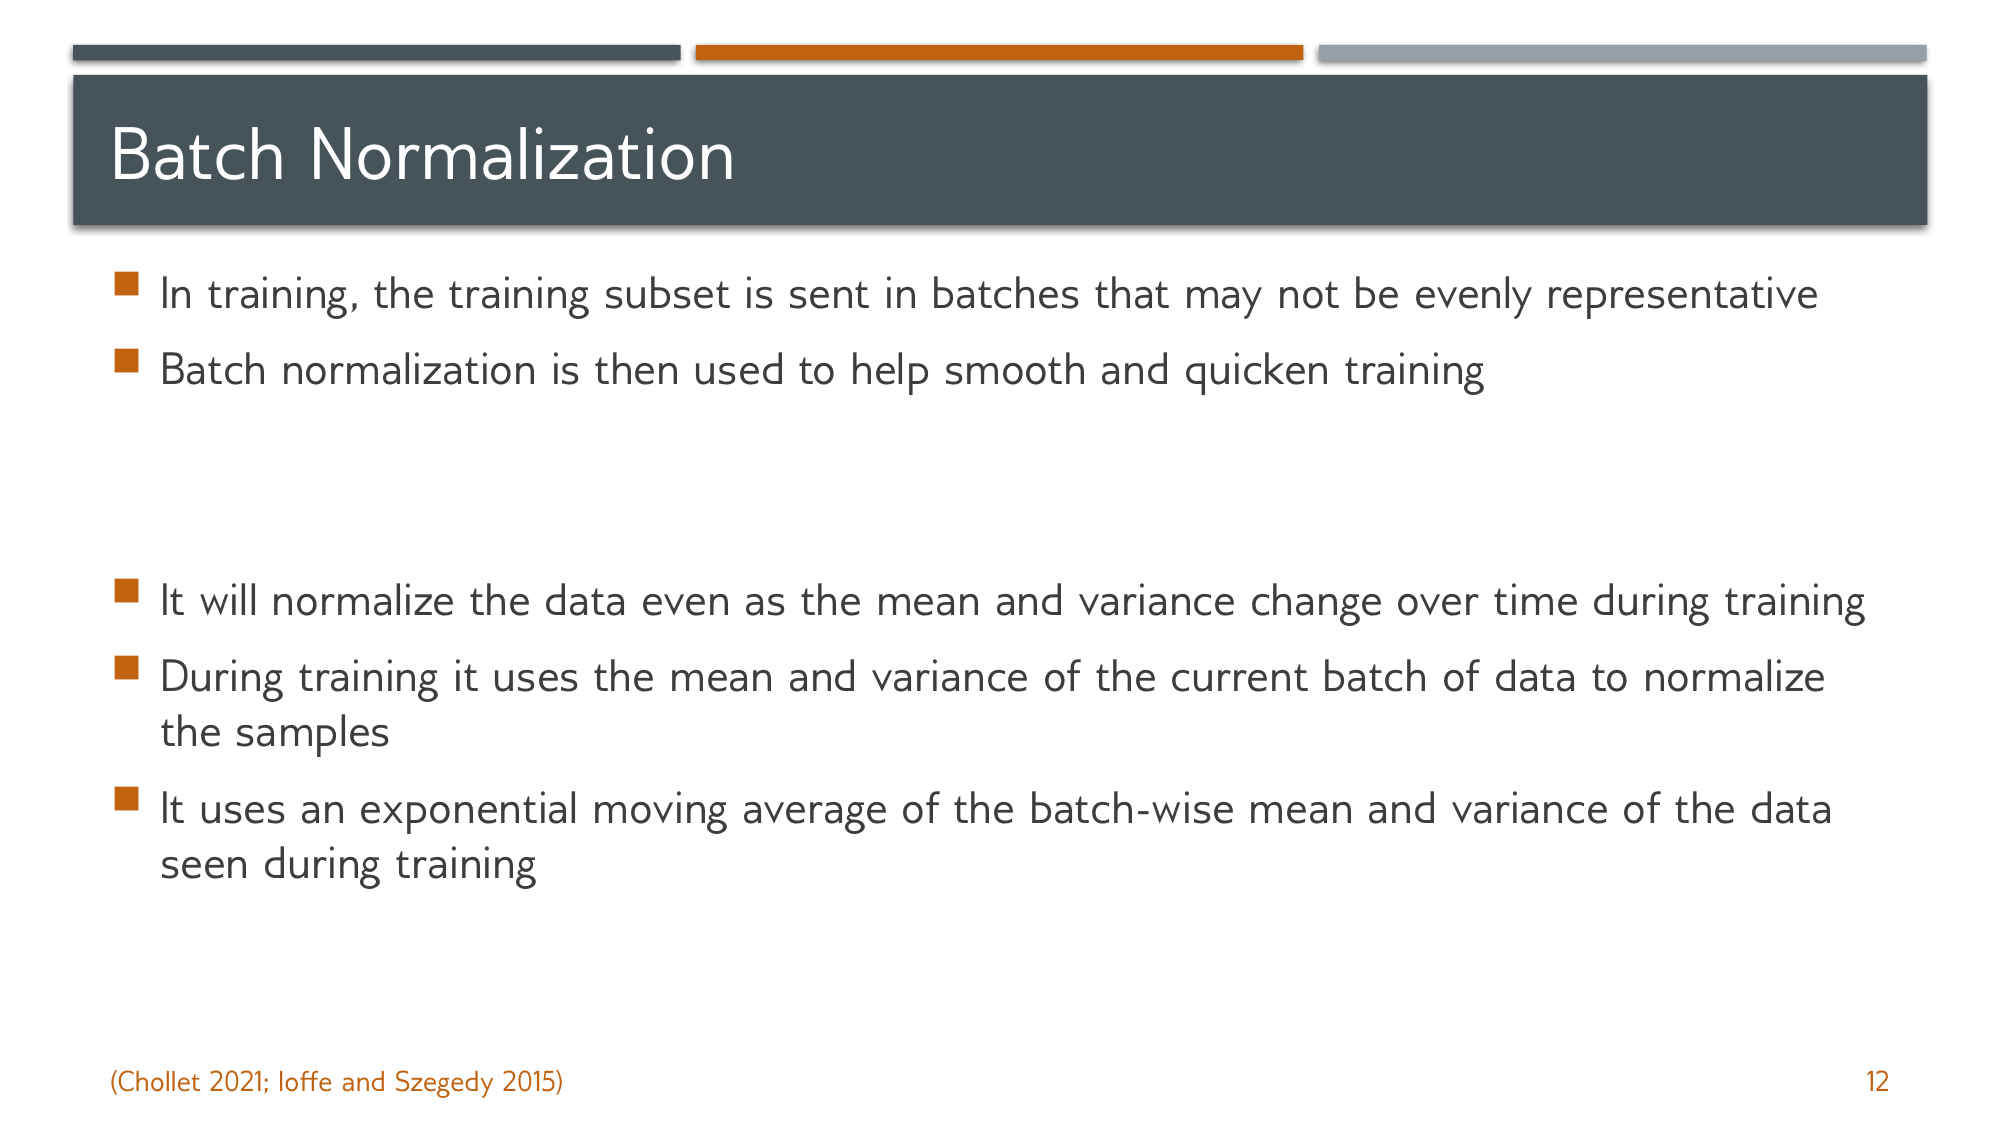

# Batch Normalization
In training, the training subset is sent in batches that may not be evenly representative
Batch normalization is then used to help smooth and quicken training

It will normalize the data even as the mean and variance change over time during training
During training it uses the mean and variance of the current batch of data to normalize the samples
It uses an exponential moving average of the batch-wise mean and variance of the data seen during training
(Chollet 2021; Ioffe and Szegedy 2015)
12